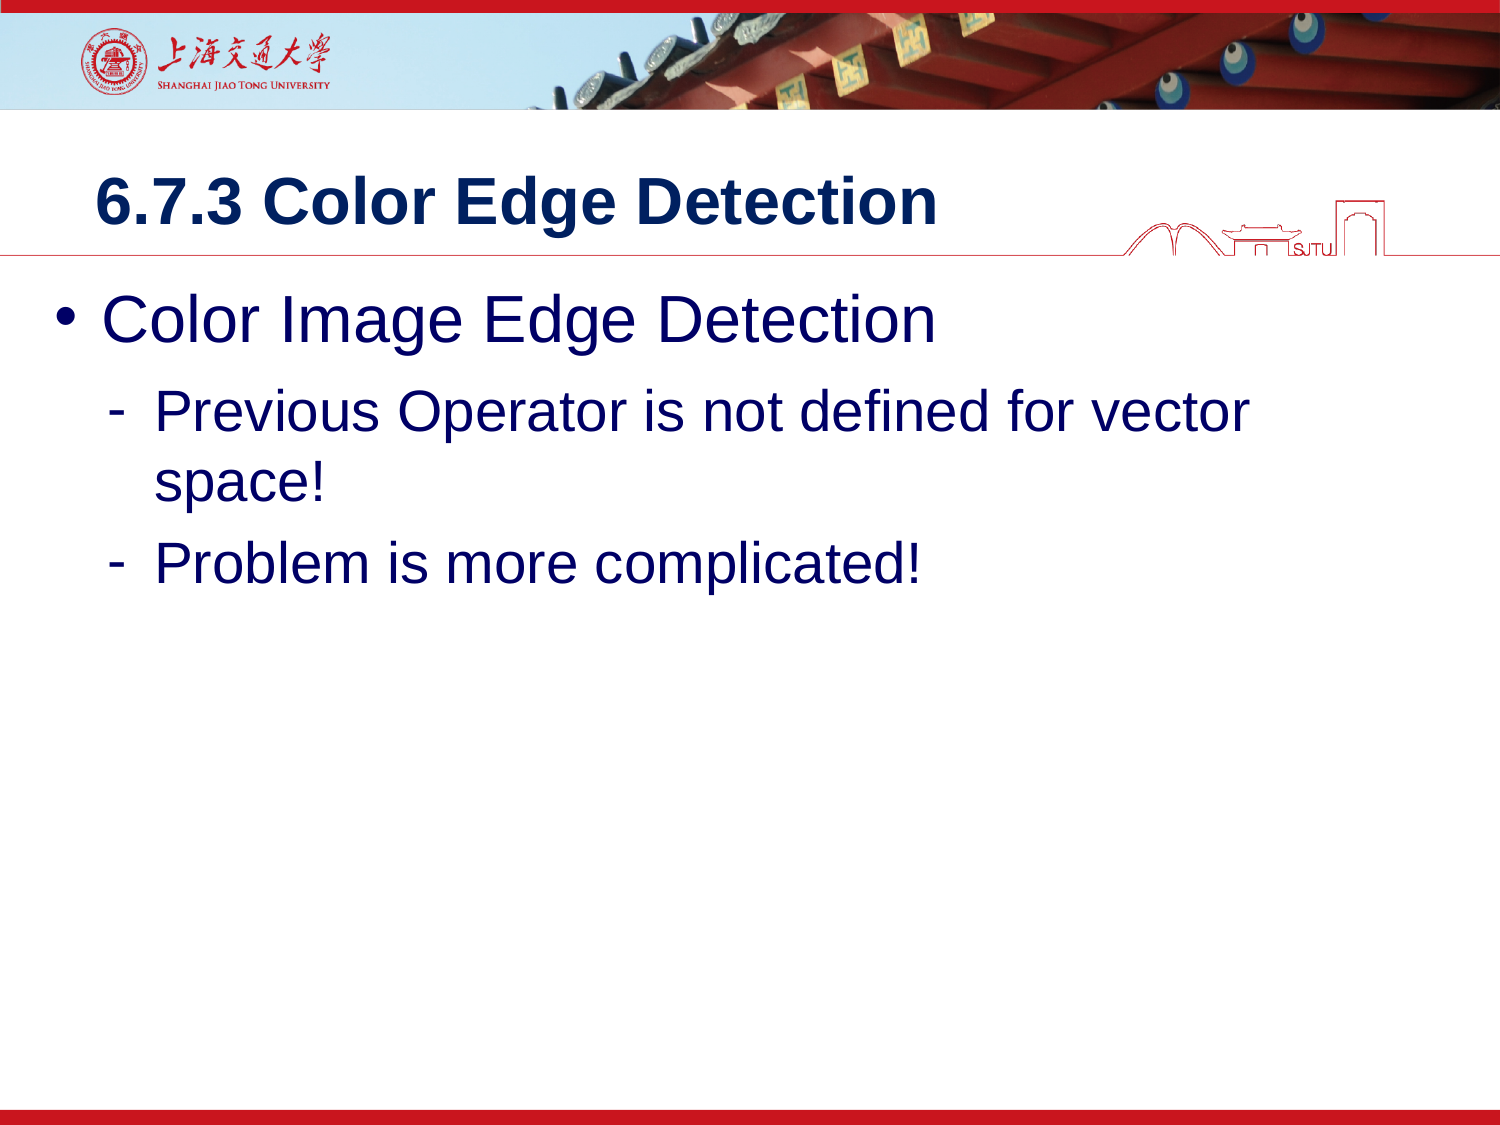

# 6.7.3 Color Edge Detection
Color Image Edge Detection
Previous Operator is not defined for vector space!
Problem is more complicated!